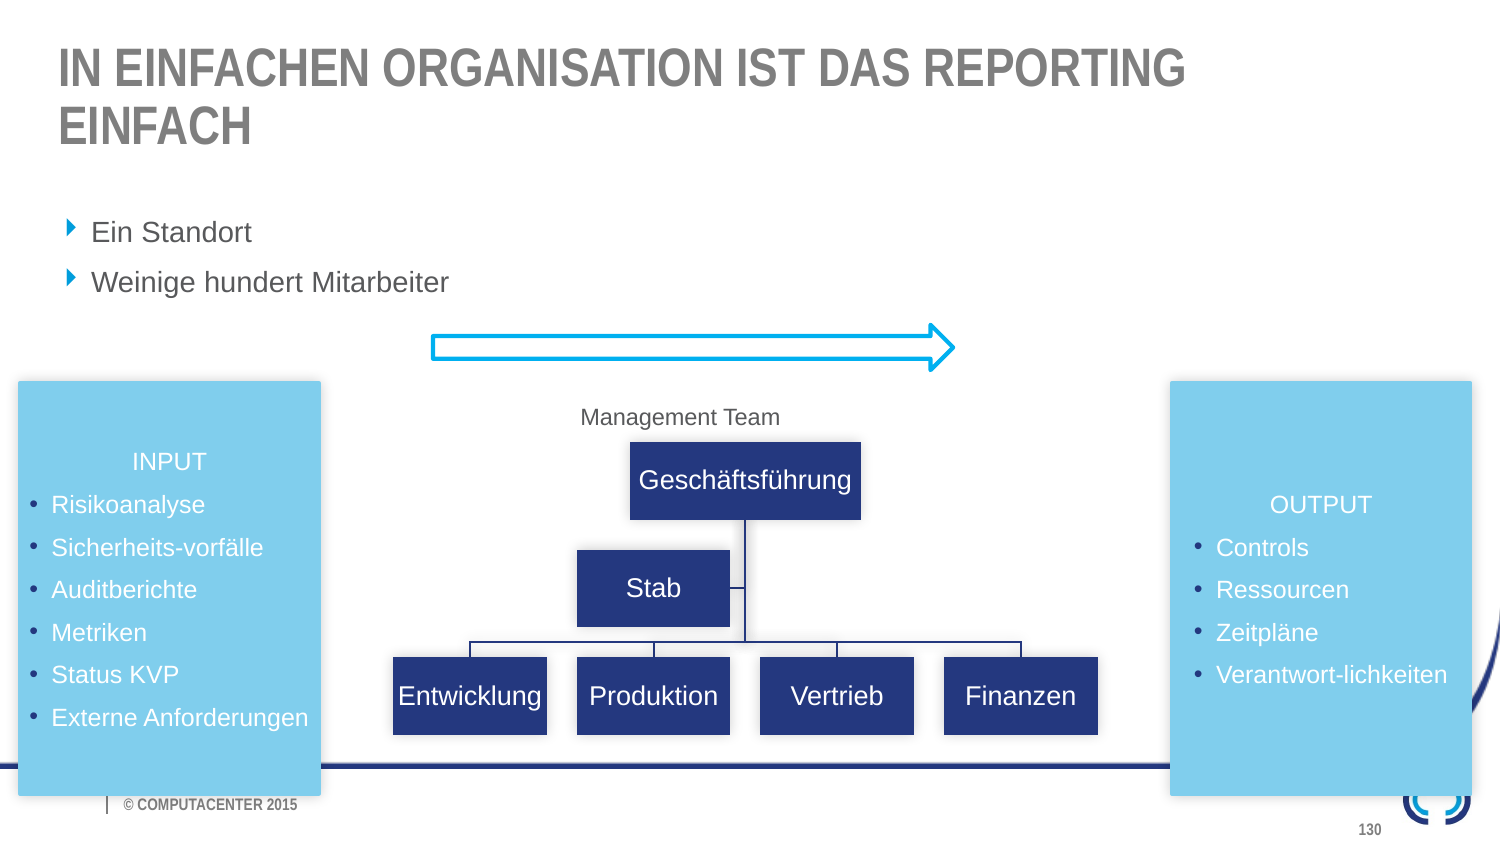

# In einfachen Organisation ist das Reporting einfach
Ein Standort
Weinige hundert Mitarbeiter

INPUT
Risikoanalyse
Sicherheits-vorfälle
Auditberichte
Metriken
Status KVP
Externe Anforderungen
OUTPUT
Controls
Ressourcen
Zeitpläne
Verantwort-lichkeiten
Management Team
Geschäftsführung
Entwicklung
Produktion
Vertrieb
Finanzen
Stab
130